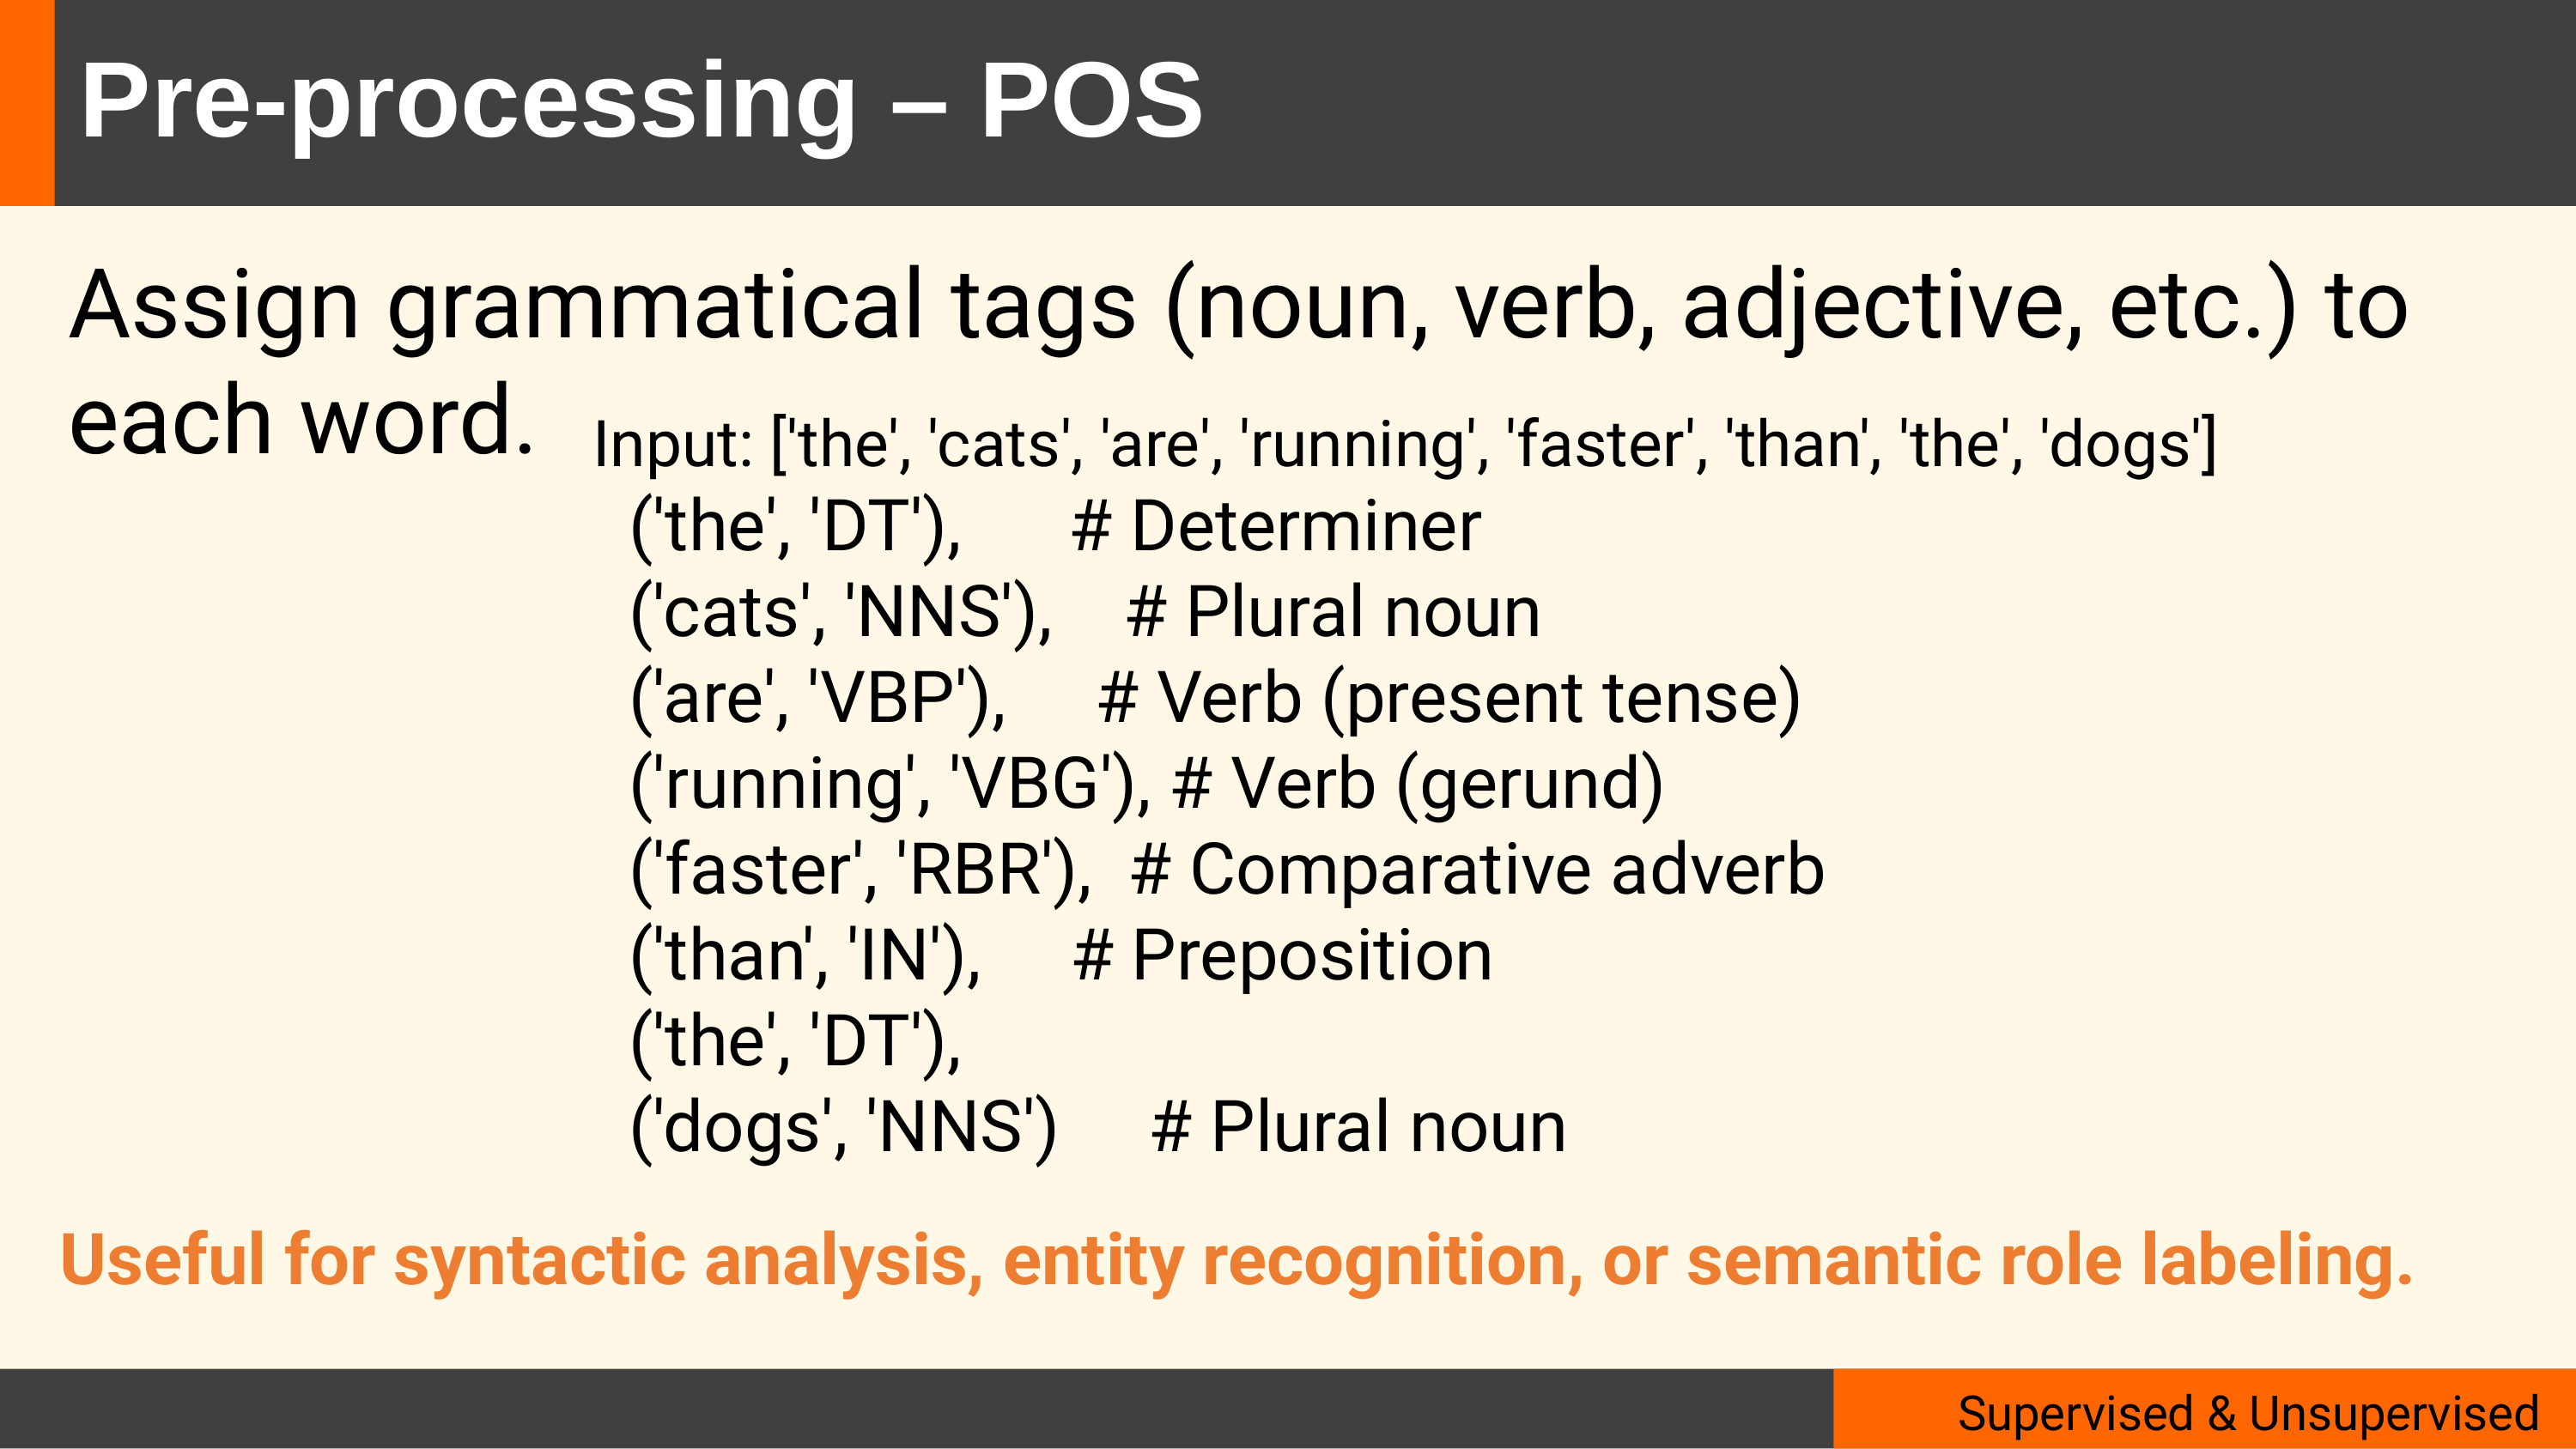

Pre-processing – POS
Assign grammatical tags (noun, verb, adjective, etc.) to each word.
Input: ['the', 'cats', 'are', 'running', 'faster', 'than', 'the', 'dogs']
  ('the', 'DT'),      # Determiner
  ('cats', 'NNS'),    # Plural noun
  ('are', 'VBP'),     # Verb (present tense)
  ('running', 'VBG'), # Verb (gerund)
  ('faster', 'RBR'),  # Comparative adverb
  ('than', 'IN'),     # Preposition
  ('the', 'DT'),
  ('dogs', 'NNS')     # Plural noun
Useful for syntactic analysis, entity recognition, or semantic role labeling.
Supervised & Unsupervised